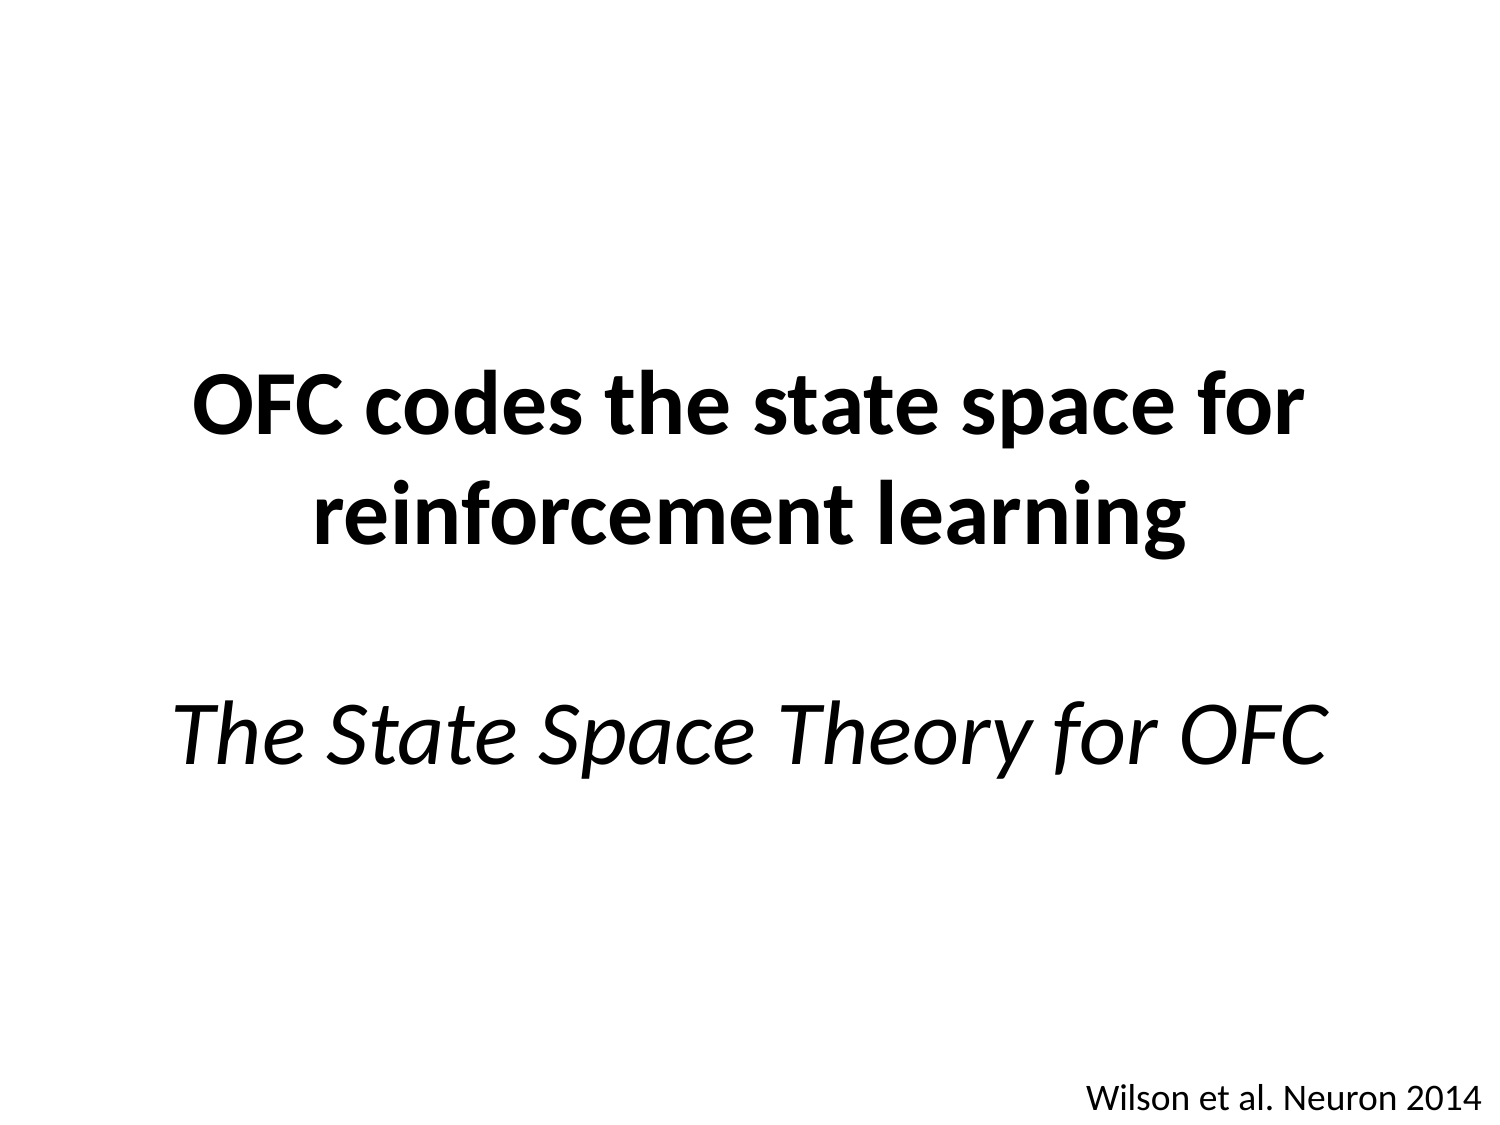

# OFC codes the state space for reinforcement learning The State Space Theory for OFC
Wilson et al. Neuron 2014